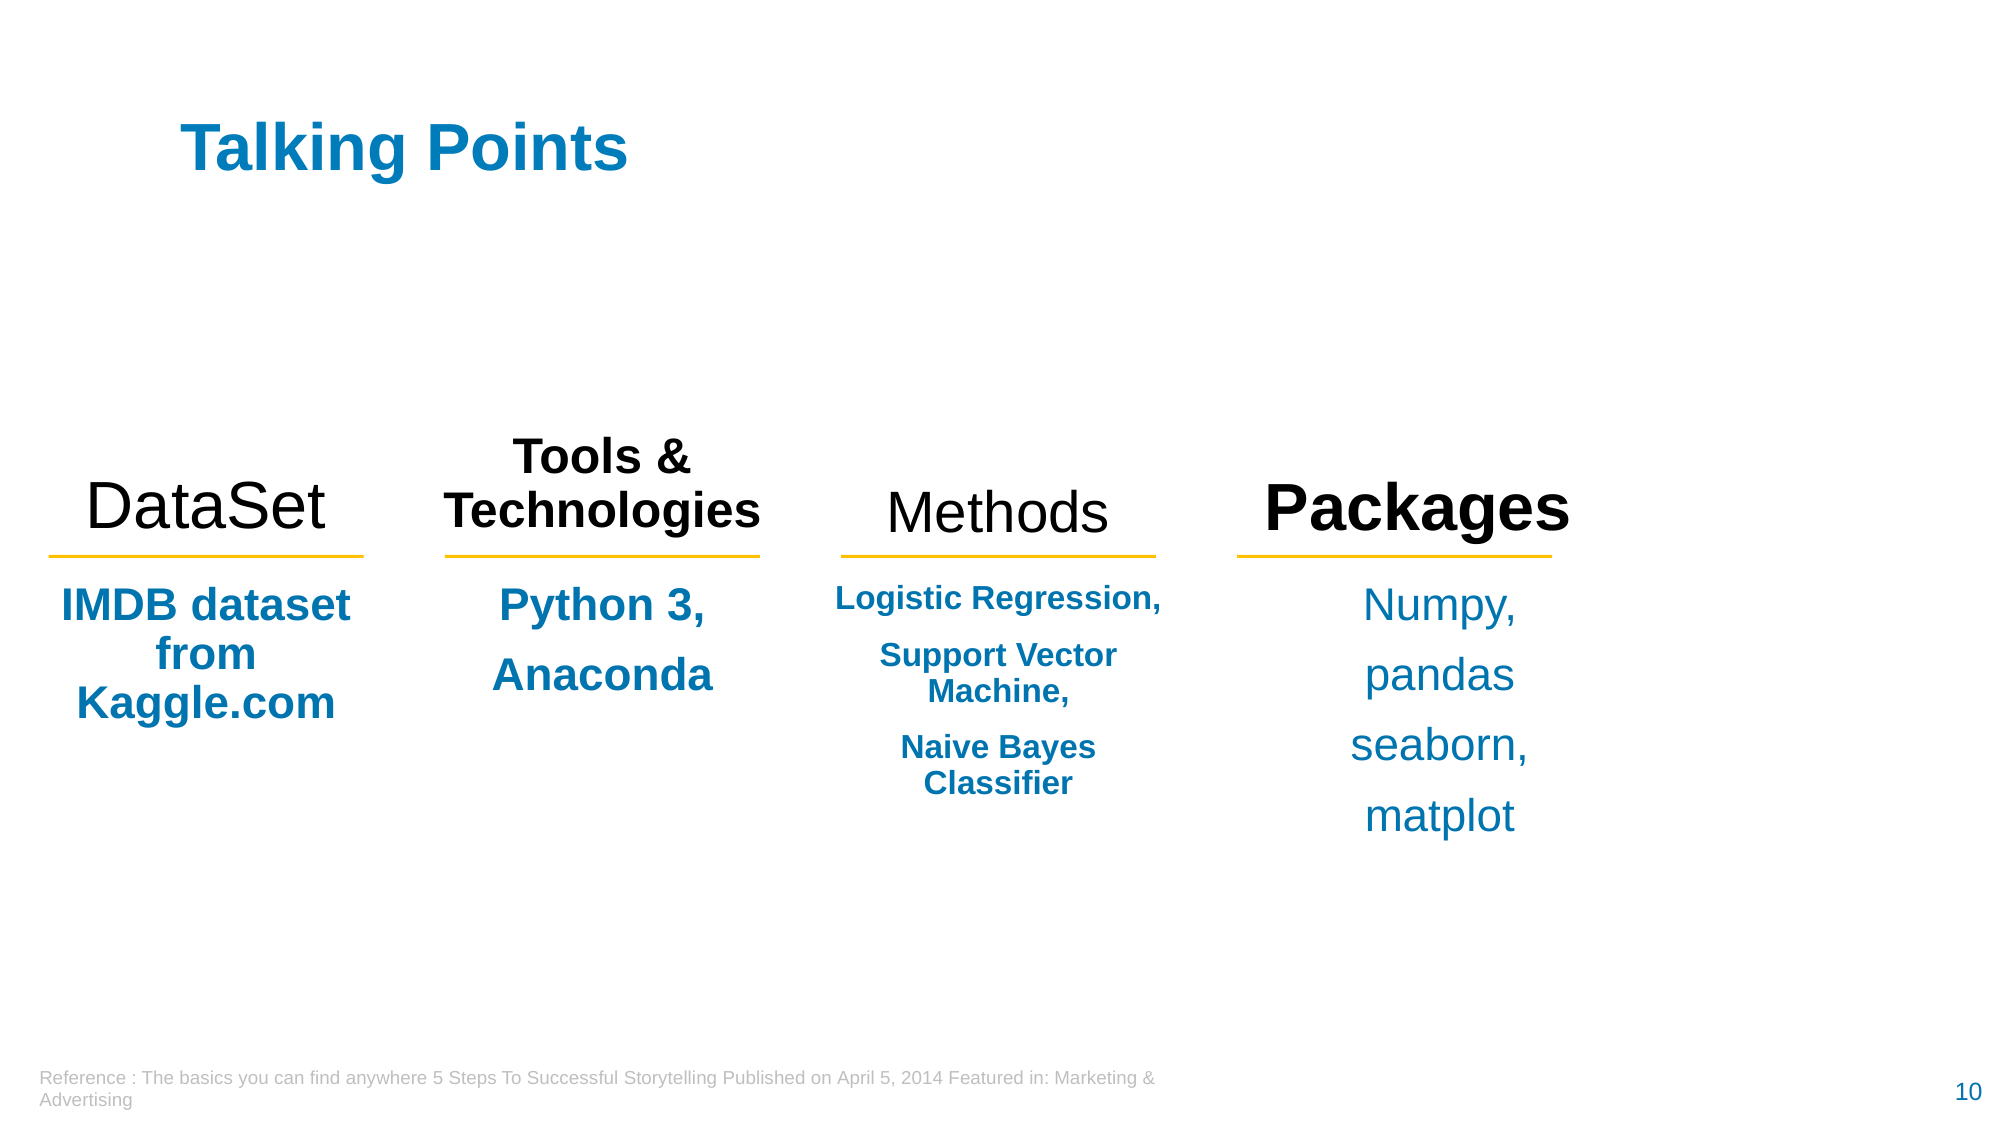

Talking Points
Tools & Technologies
DataSet
Packages
Methods

IMDB dataset from Kaggle.com
Python 3,
Anaconda
Logistic Regression,
Support Vector Machine,
Naive Bayes Classifier

Numpy,
pandas
seaborn,
matplot
Reference : The basics you can find anywhere 5 Steps To Successful Storytelling Published on April 5, 2014 Featured in: Marketing & Advertising
10